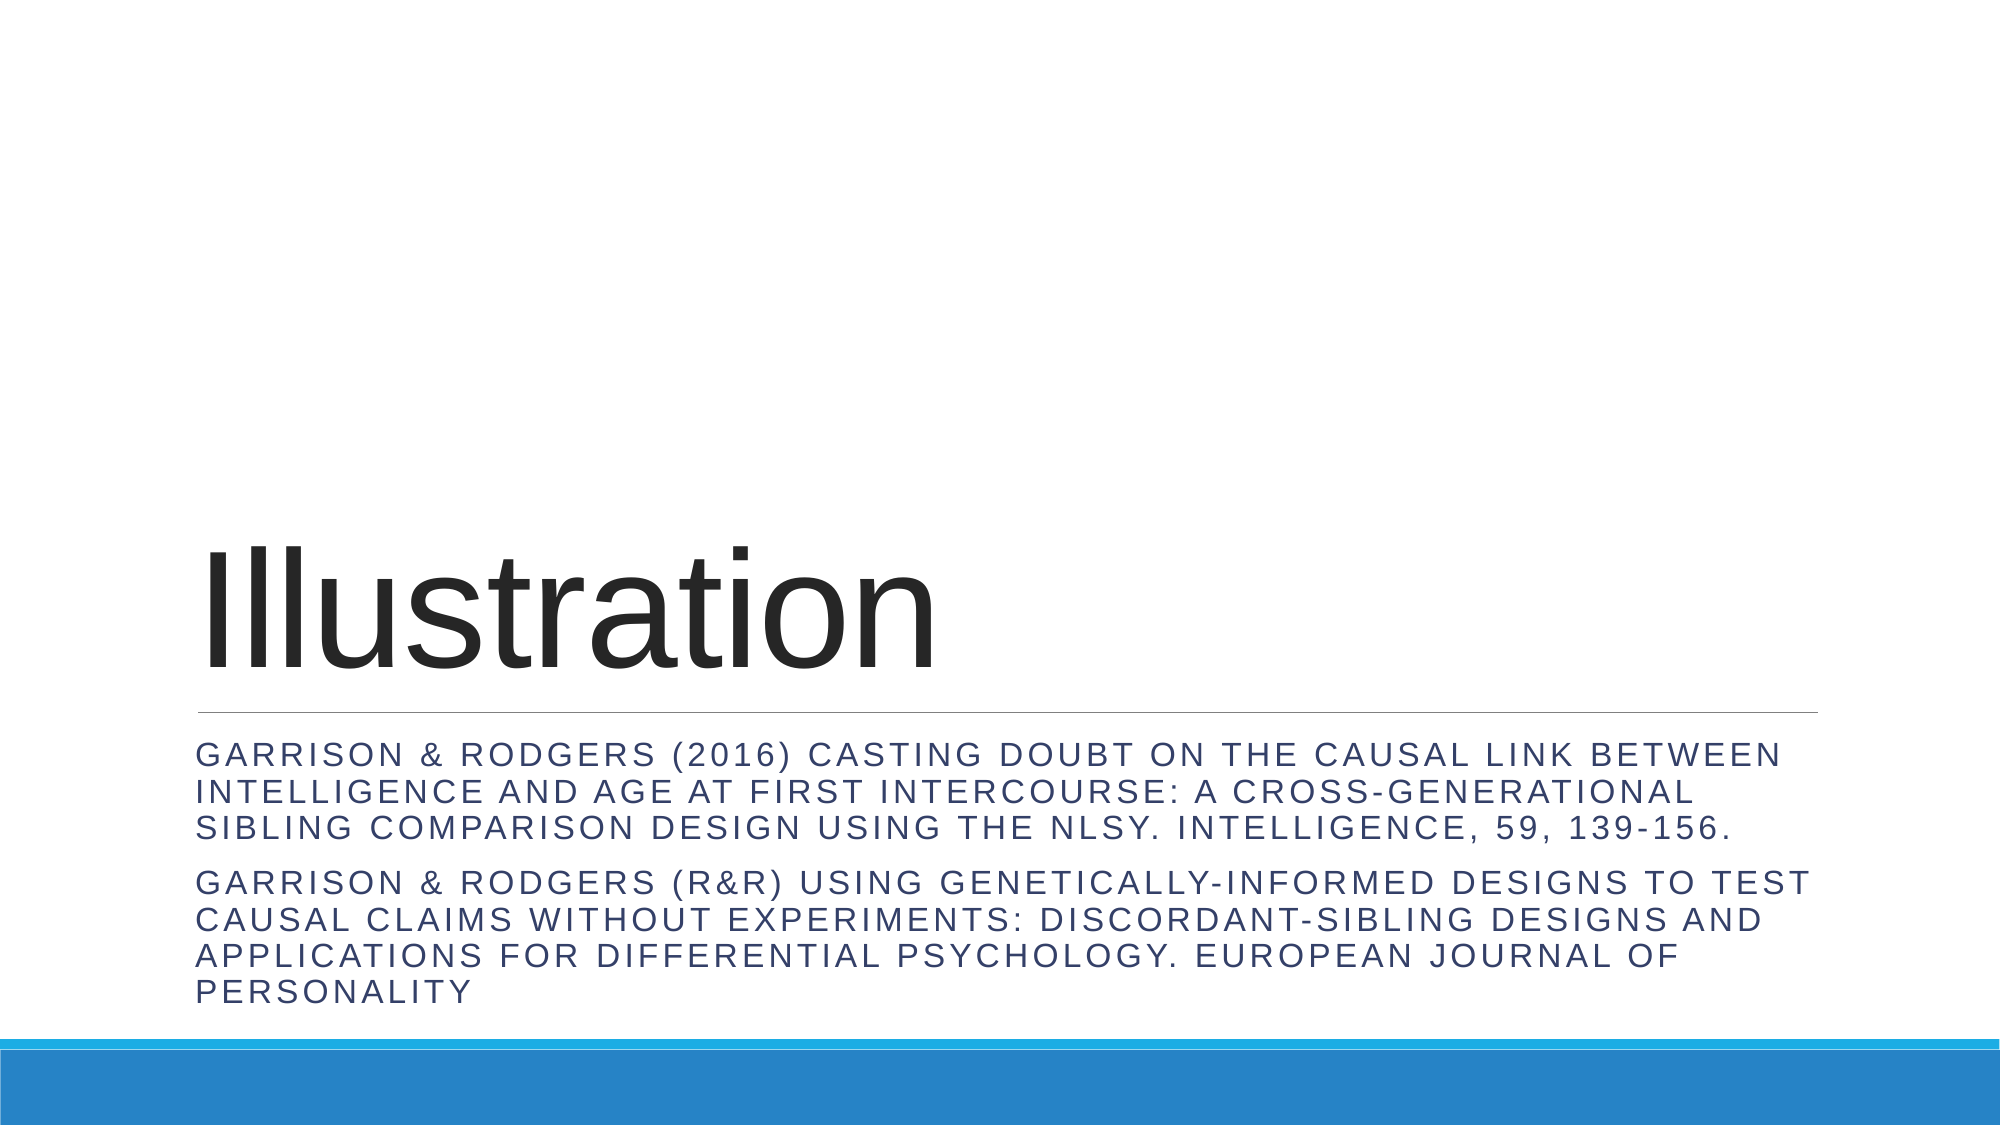

# Illustration
Garrison & Rodgers (2016) Casting doubt on the causal link between intelligence and age at first intercourse: A cross-generational sibling comparison design using the NLSY. Intelligence, 59, 139-156.
Garrison & Rodgers (R&R) Using genetically-informed designs to test causal claims without experiments: Discordant-Sibling designs and applications for differential psychology. European Journal of Personality